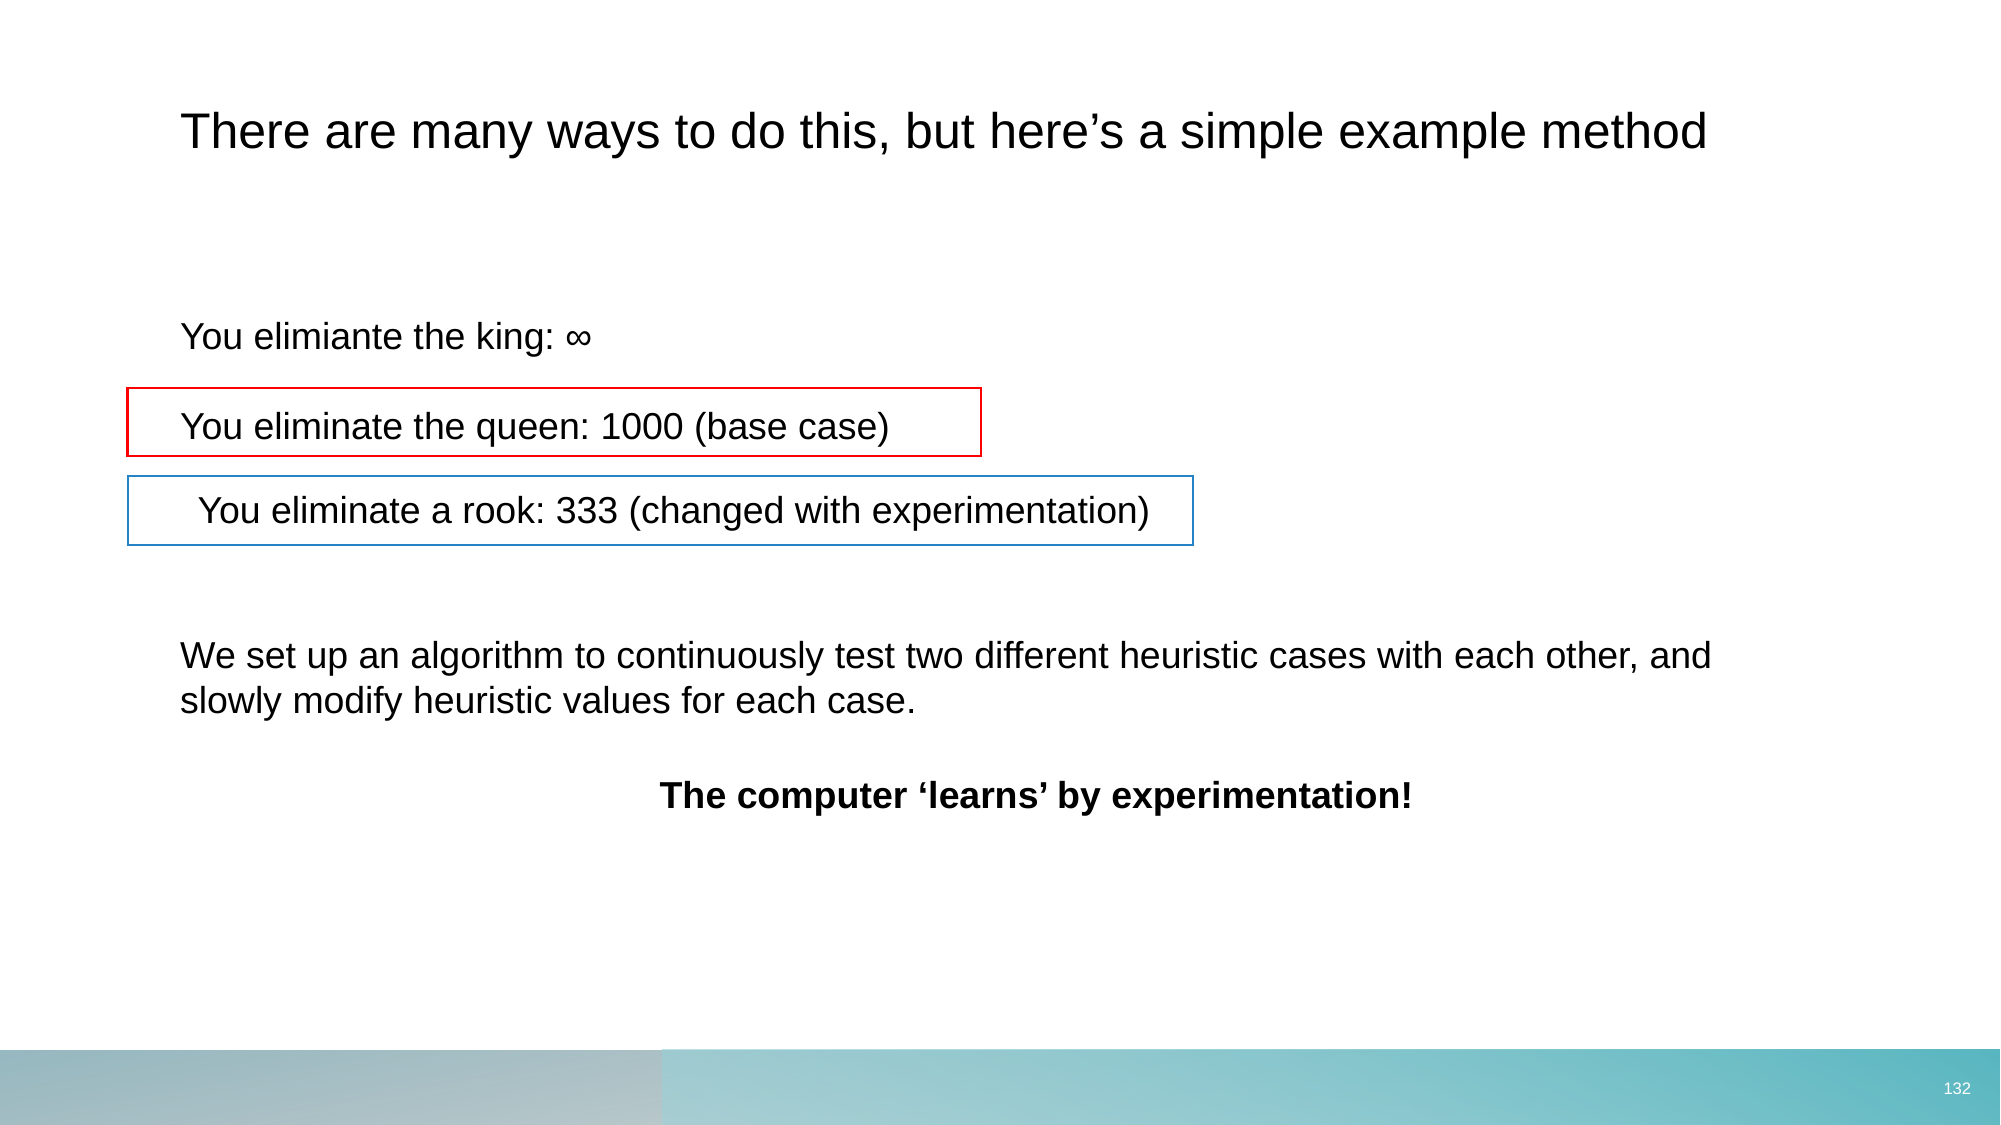

There are many ways to do this, but here’s a simple example method
You elimiante the king: ∞

You eliminate the queen: 1000 (base case)

You eliminate a rook: 333 (changed with experimentation)
We set up an algorithm to continuously test two different heuristic cases with each other, and slowly modify heuristic values for each case.
The computer ‘learns’ by experimentation!
132